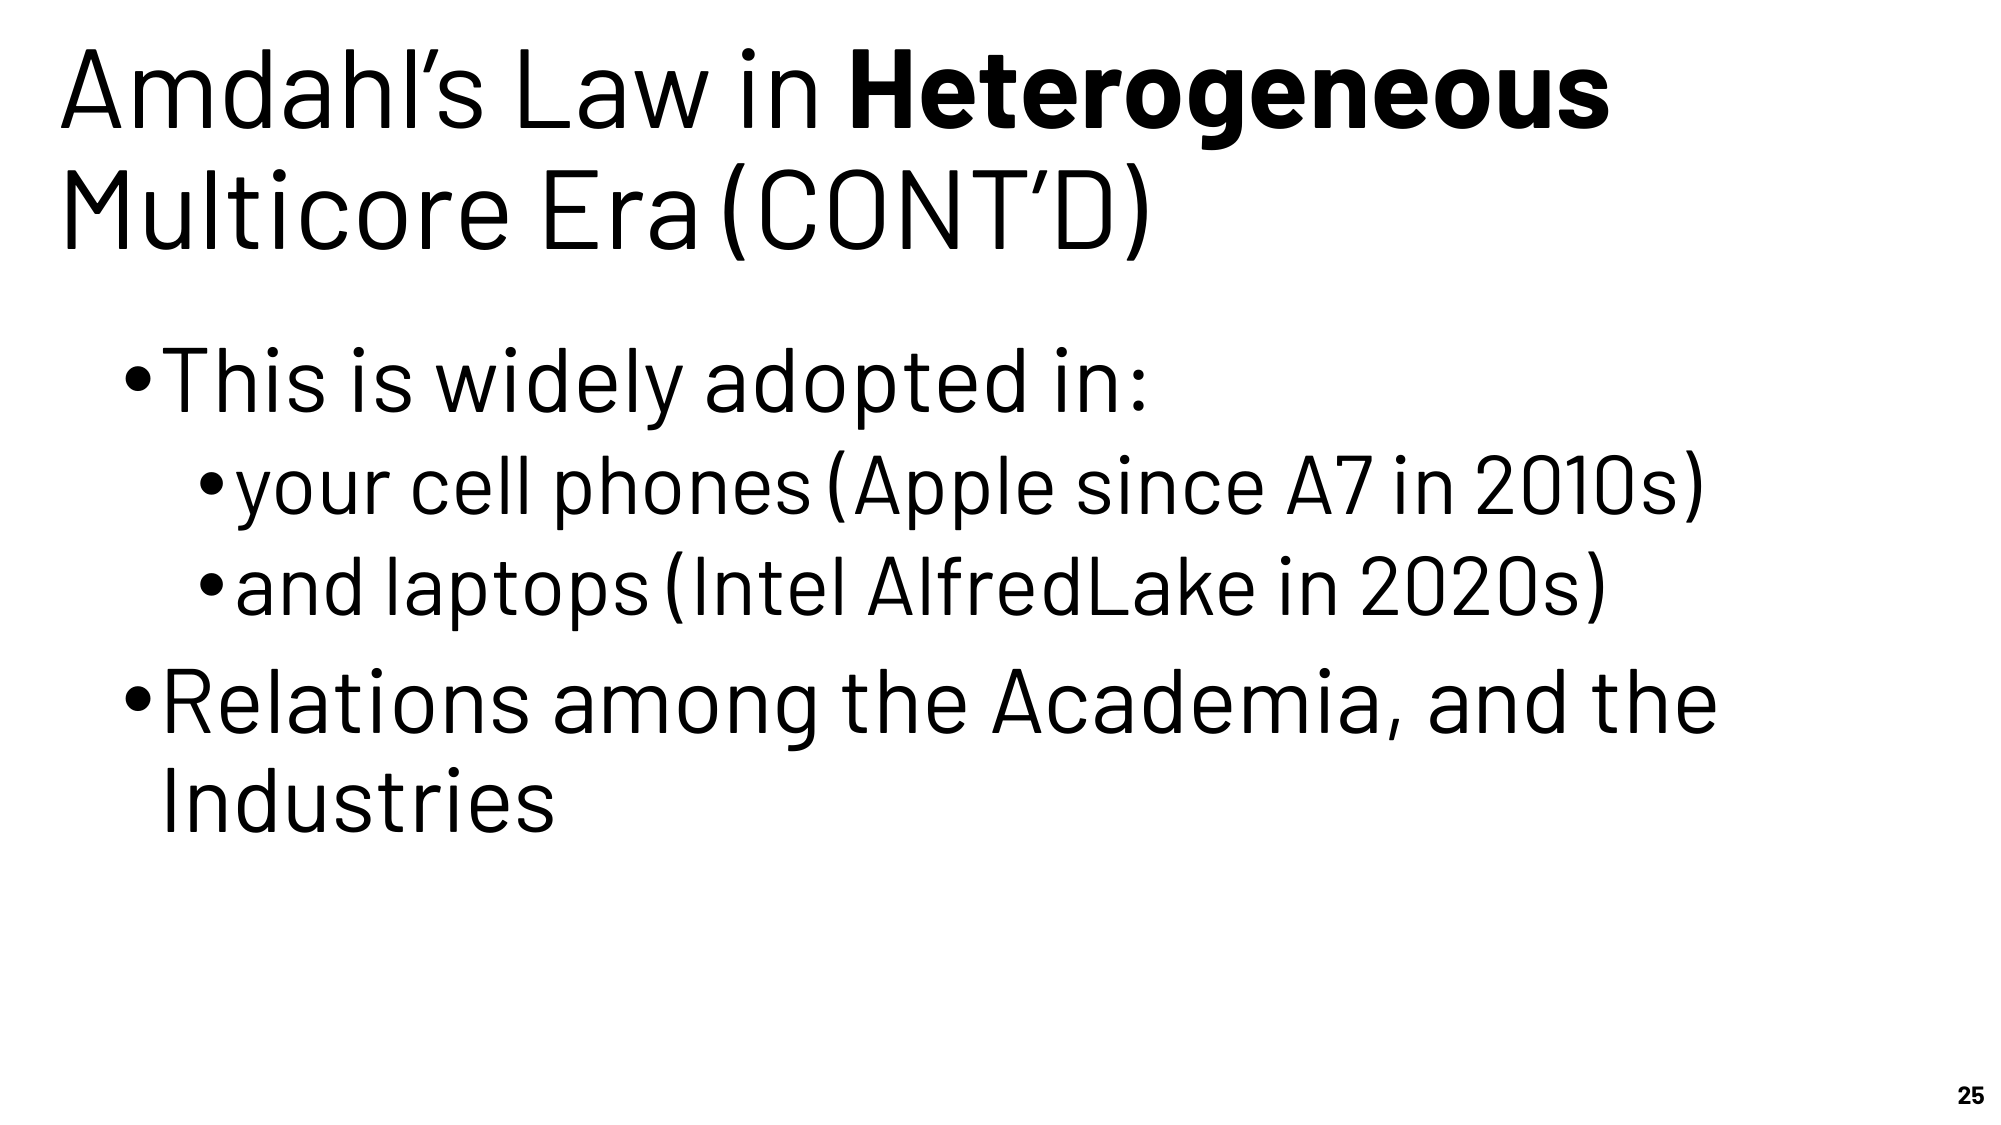

# Amdahl’s Law in Heterogeneous Multicore Era (CONT’D)
This is widely adopted in:
your cell phones (Apple since A7 in 2010s)
and laptops (Intel AlfredLake in 2020s)
Relations among the Academia, and the Industries
25